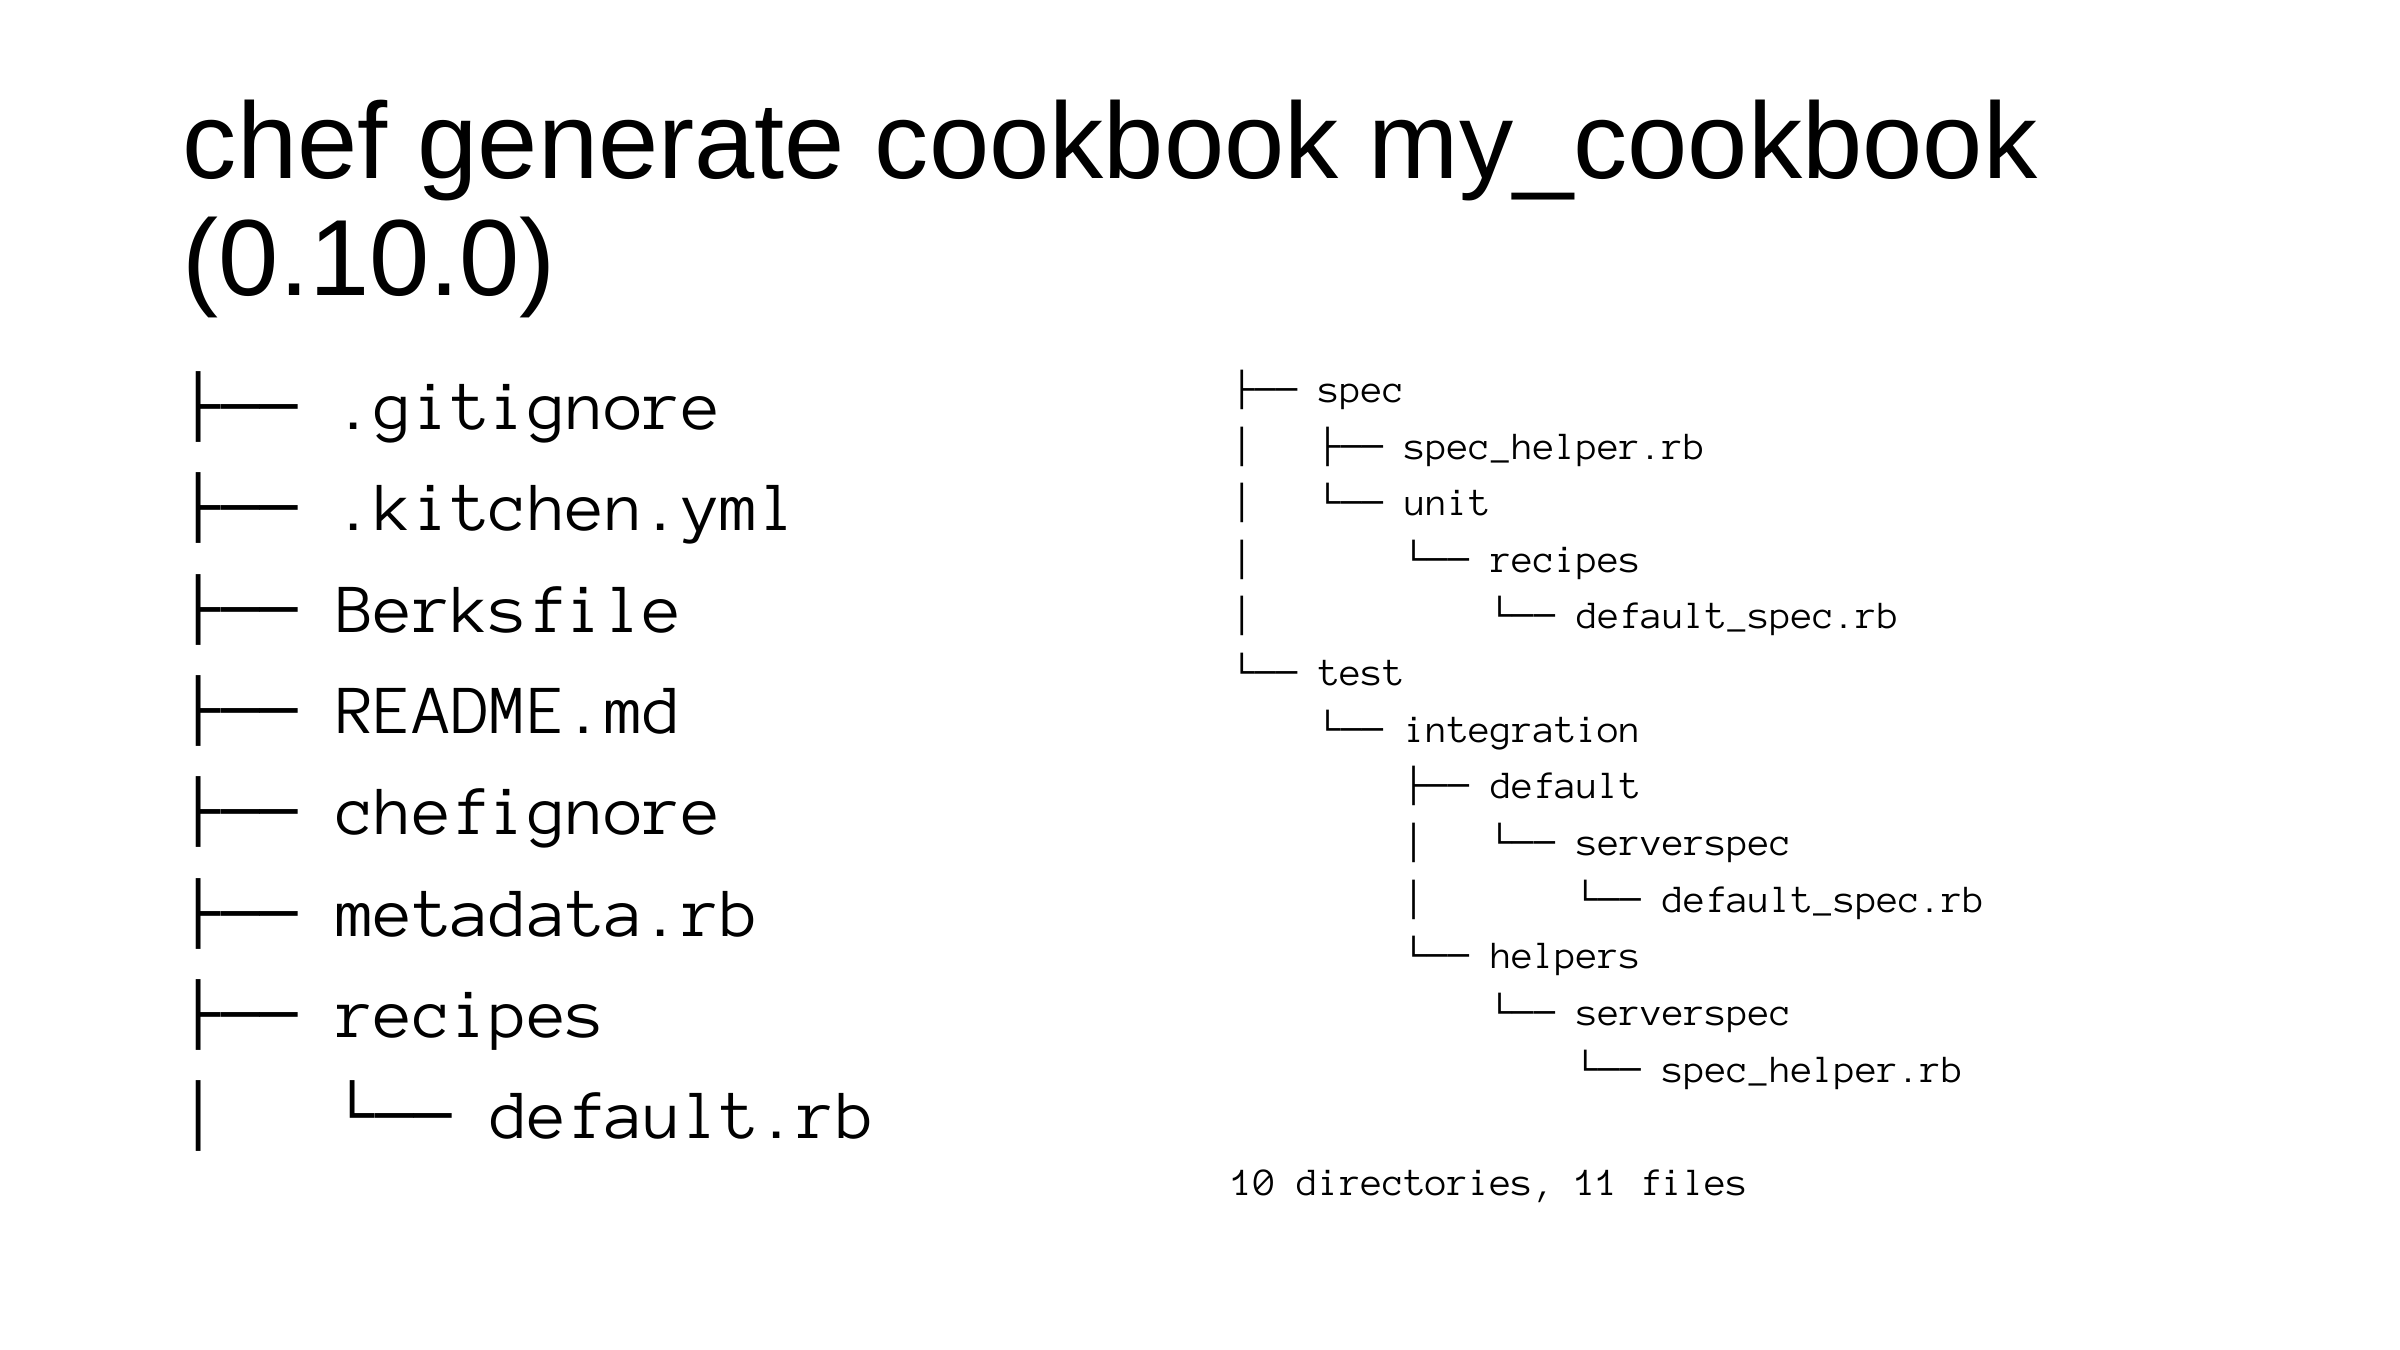

# chef generate cookbook my_cookbook (0.10.0)
├── .gitignore
├── .kitchen.yml
├── Berksfile
├── README.md
├── chefignore
├── metadata.rb
├── recipes
│   └── default.rb

├── spec
│   ├── spec_helper.rb
│   └── unit
│       └── recipes
│           └── default_spec.rb
└── test
    └── integration
        ├── default
        │   └── serverspec
        │       └── default_spec.rb
        └── helpers
            └── serverspec
                └── spec_helper.rb

10 directories, 11 files